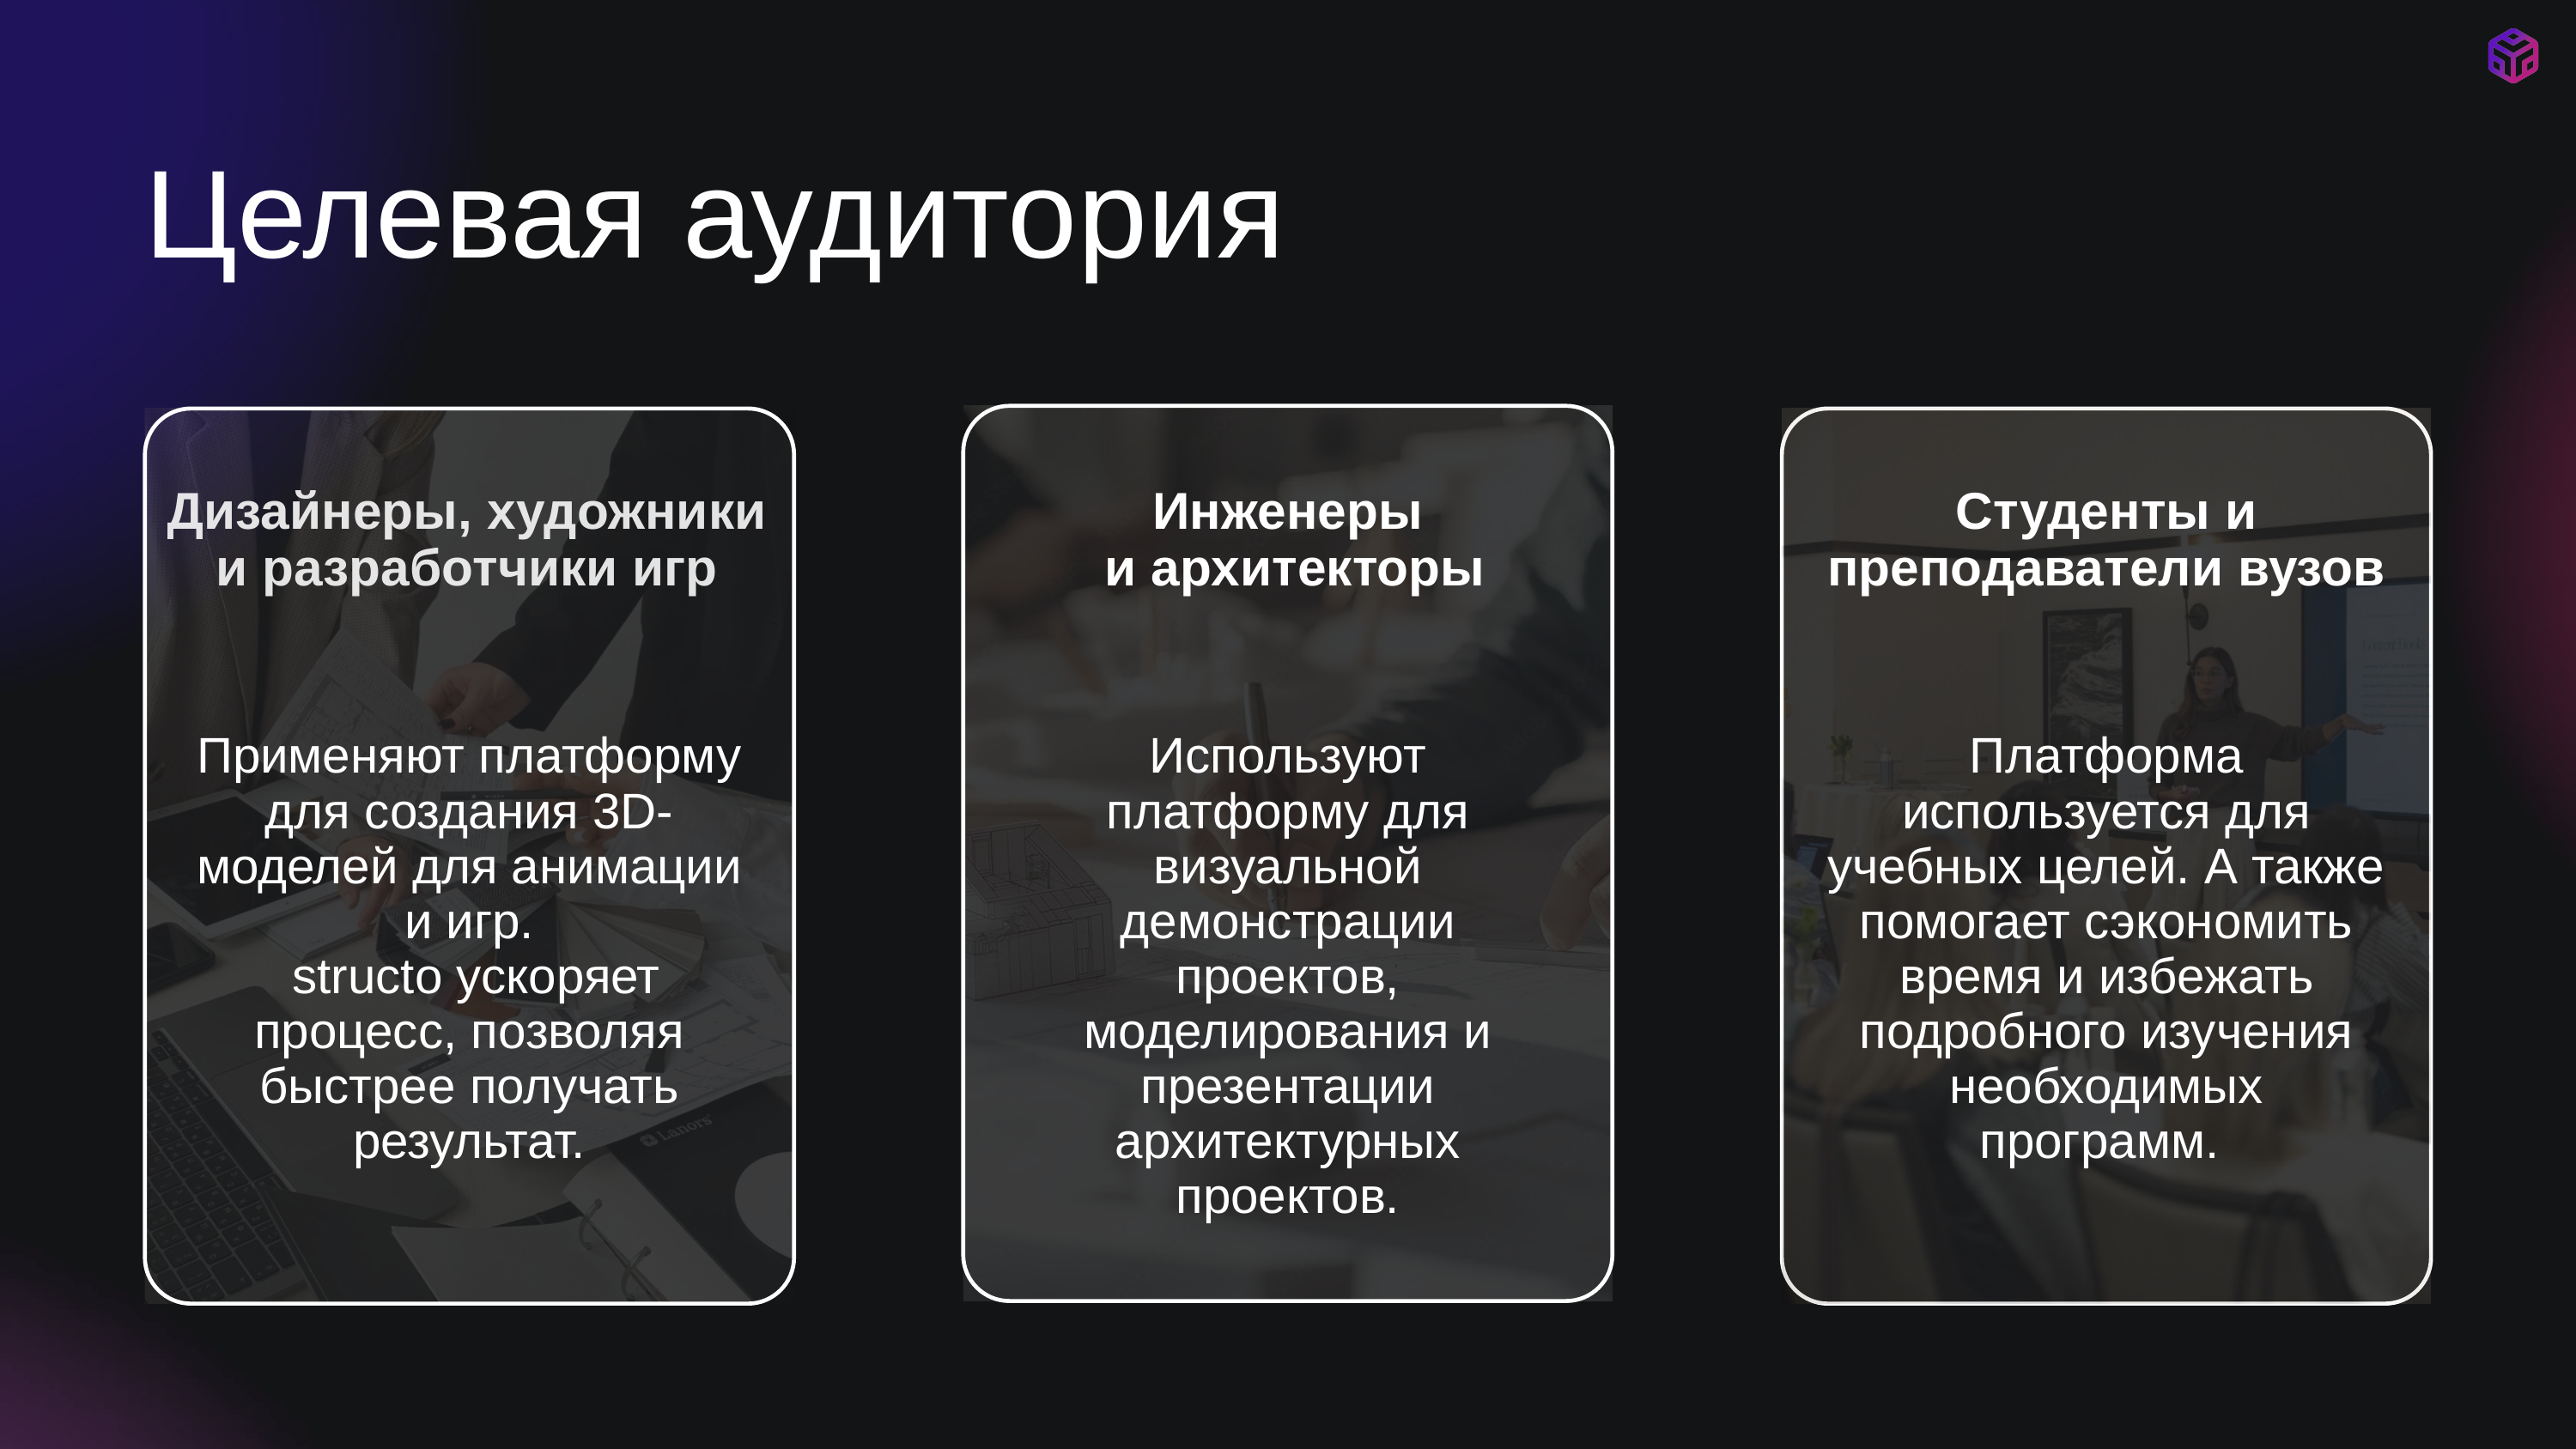

Целевая аудитория

Дизайнеры, художники
и разработчики игр
Инженеры
 и архитекторы
Студенты и преподаватели вузов
Применяют платформу для создания 3D-моделей для анимации и игр.
 structo ускоряет процесс, позволяя быстрее получать результат.
Используют платформу для визуальной демонстрации проектов, моделирования и презентации архитектурных проектов.
Платформа используется для учебных целей. А также помогает сэкономить время и избежать подробного изучения необходимых программ.